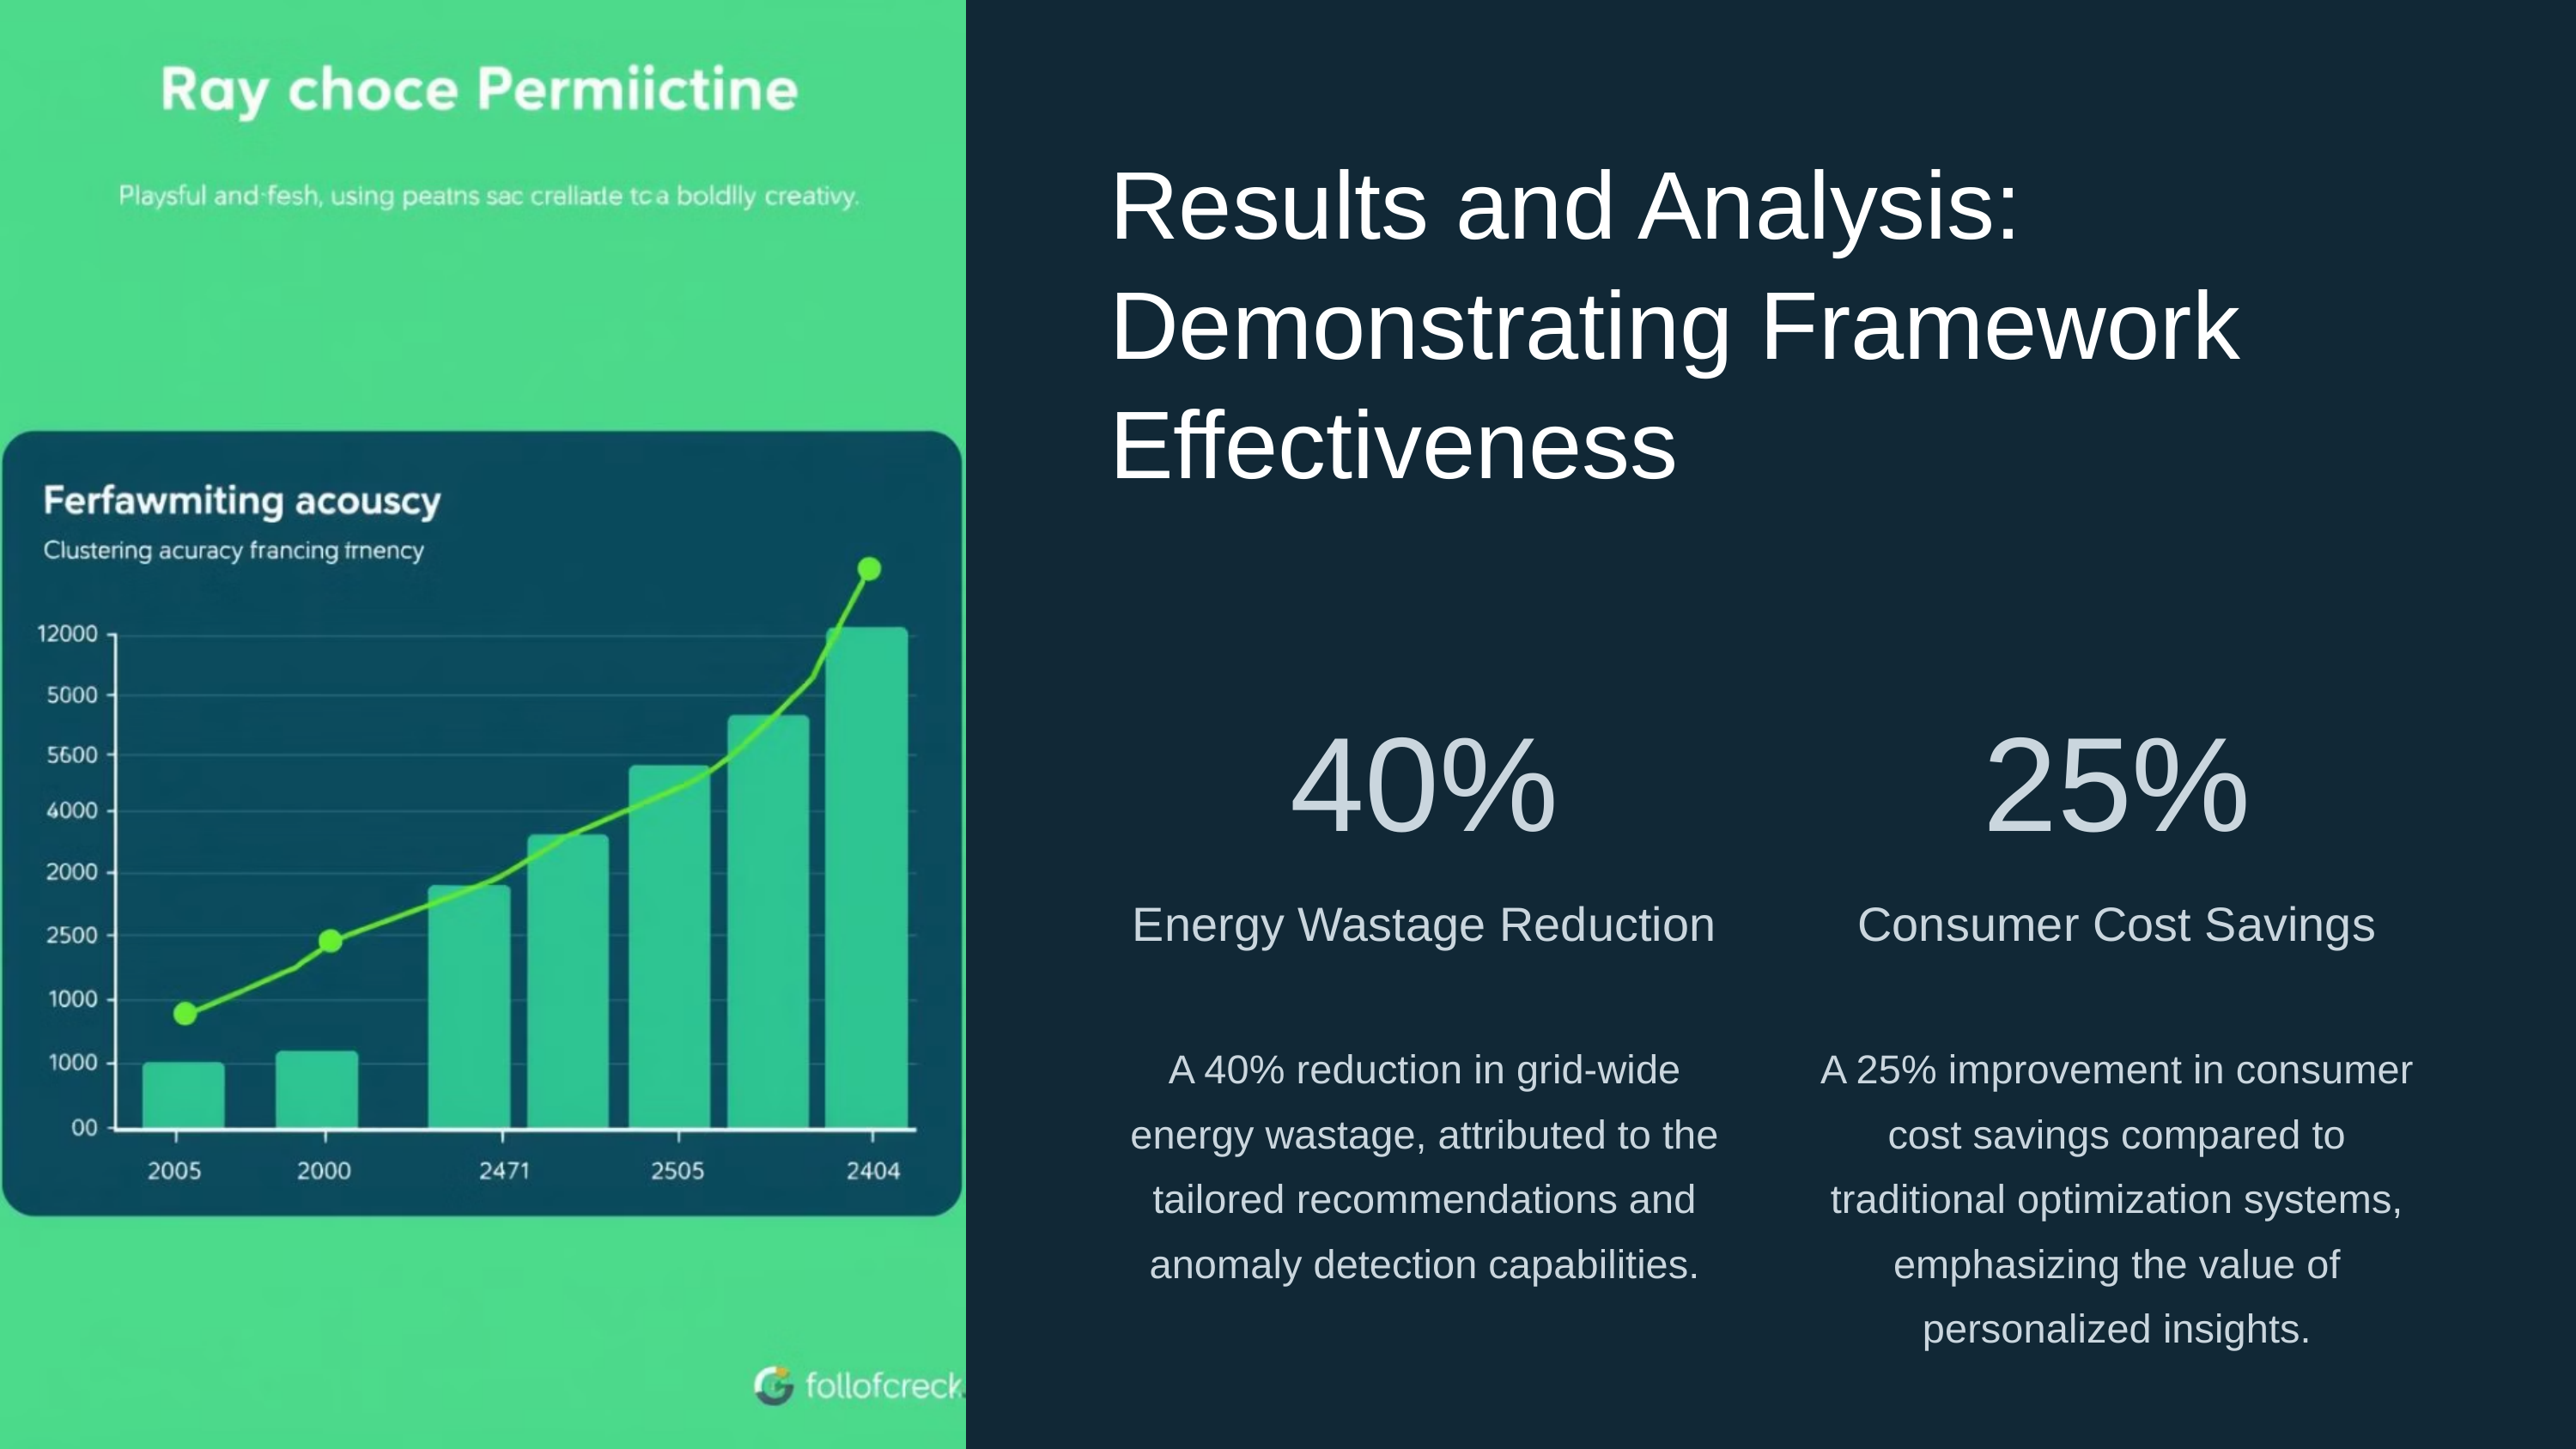

Results and Analysis: Demonstrating Framework Effectiveness
40%
25%
Energy Wastage Reduction
Consumer Cost Savings
A 40% reduction in grid-wide energy wastage, attributed to the tailored recommendations and anomaly detection capabilities.
A 25% improvement in consumer cost savings compared to traditional optimization systems, emphasizing the value of personalized insights.